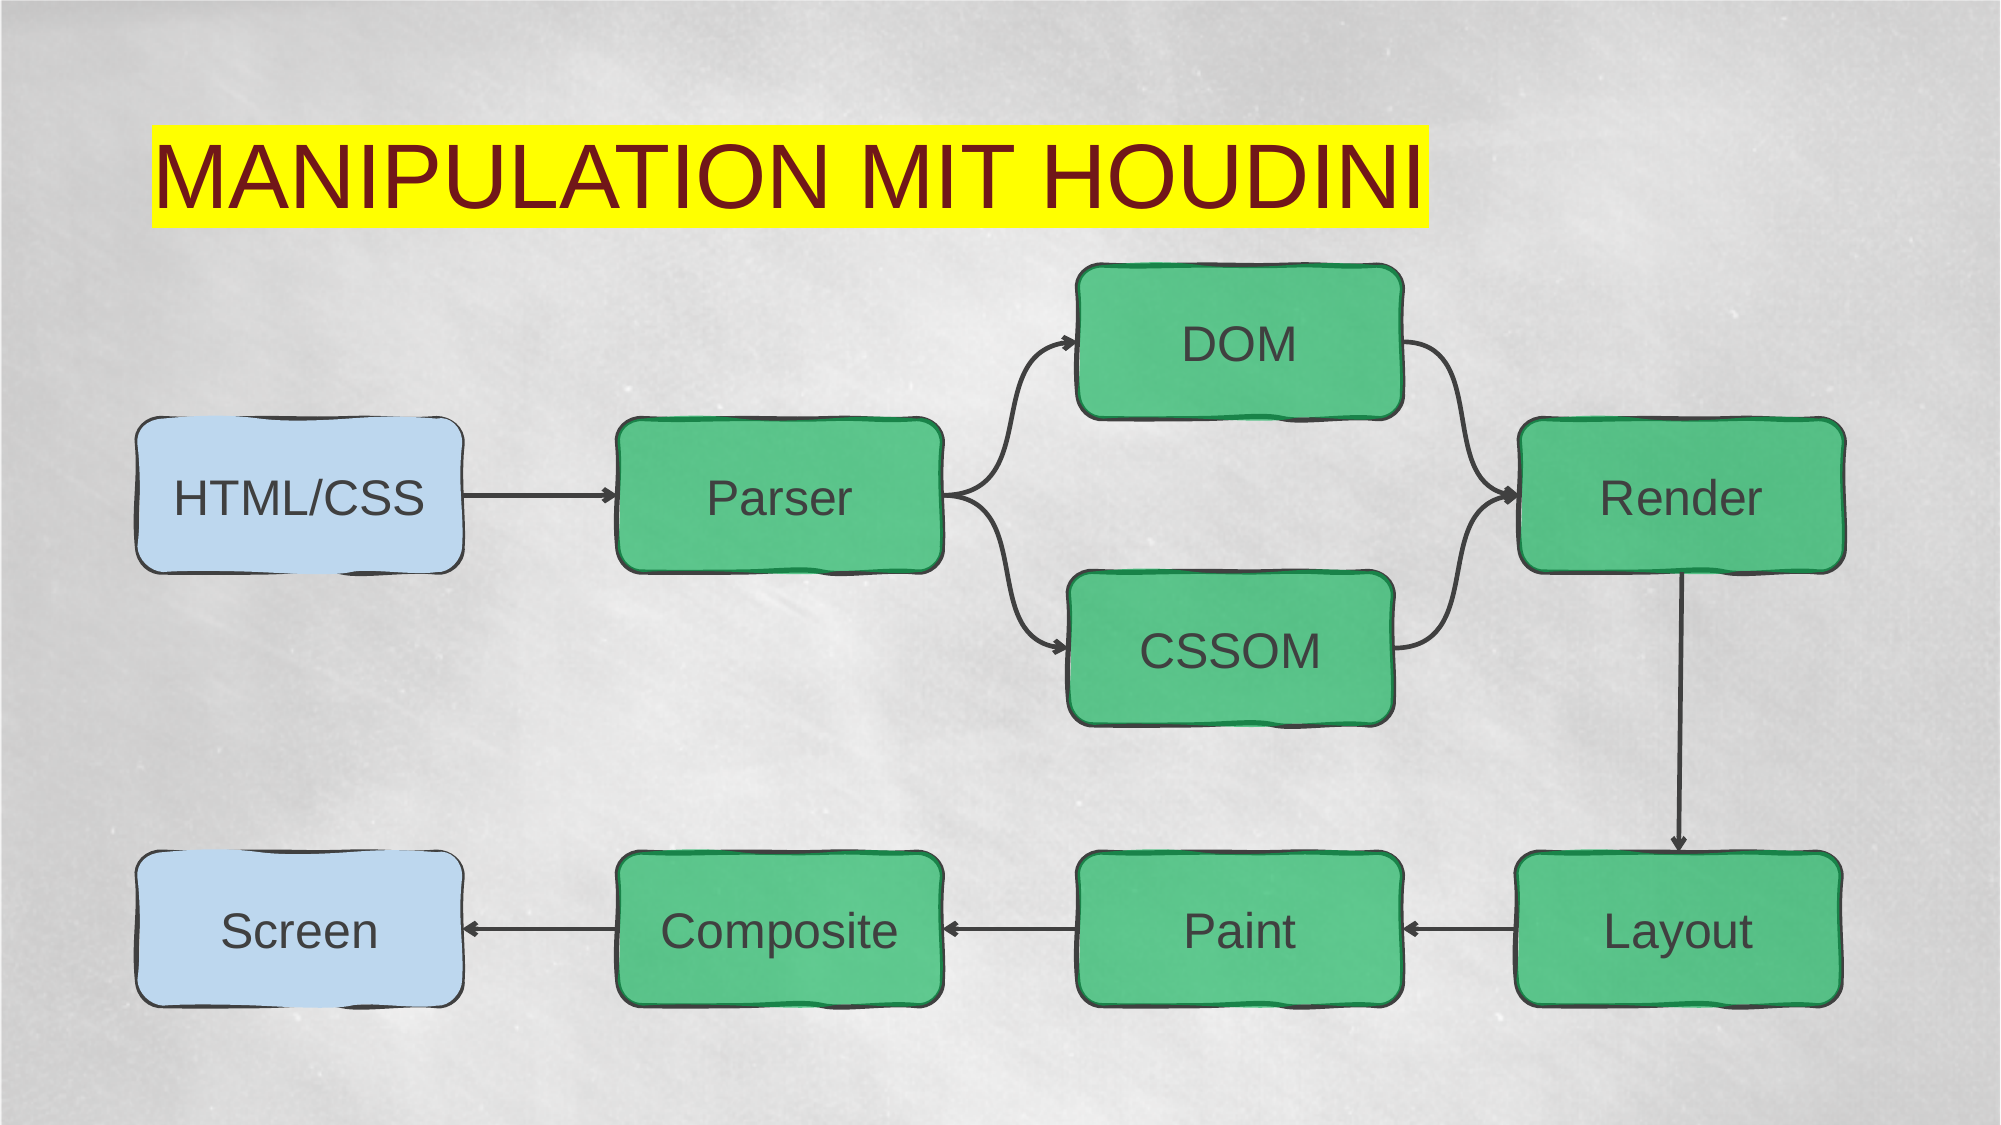

# Manipulation mit Houdini
DOM
HTML/CSS
Parser
Render
CSSOM
Composite
Screen
Paint
Layout